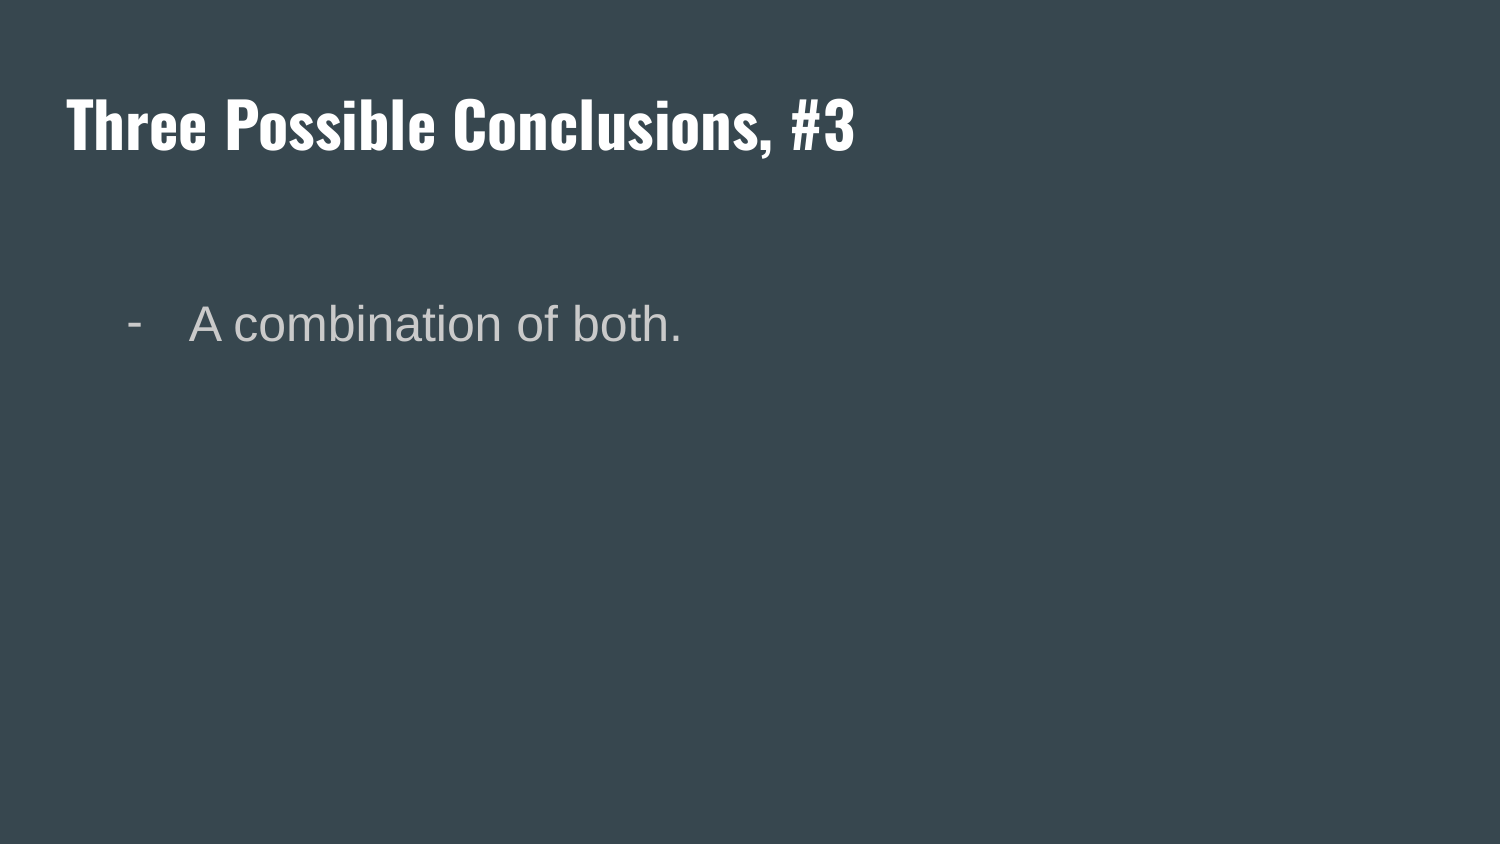

# Three Possible Conclusions, #3

A combination of both.